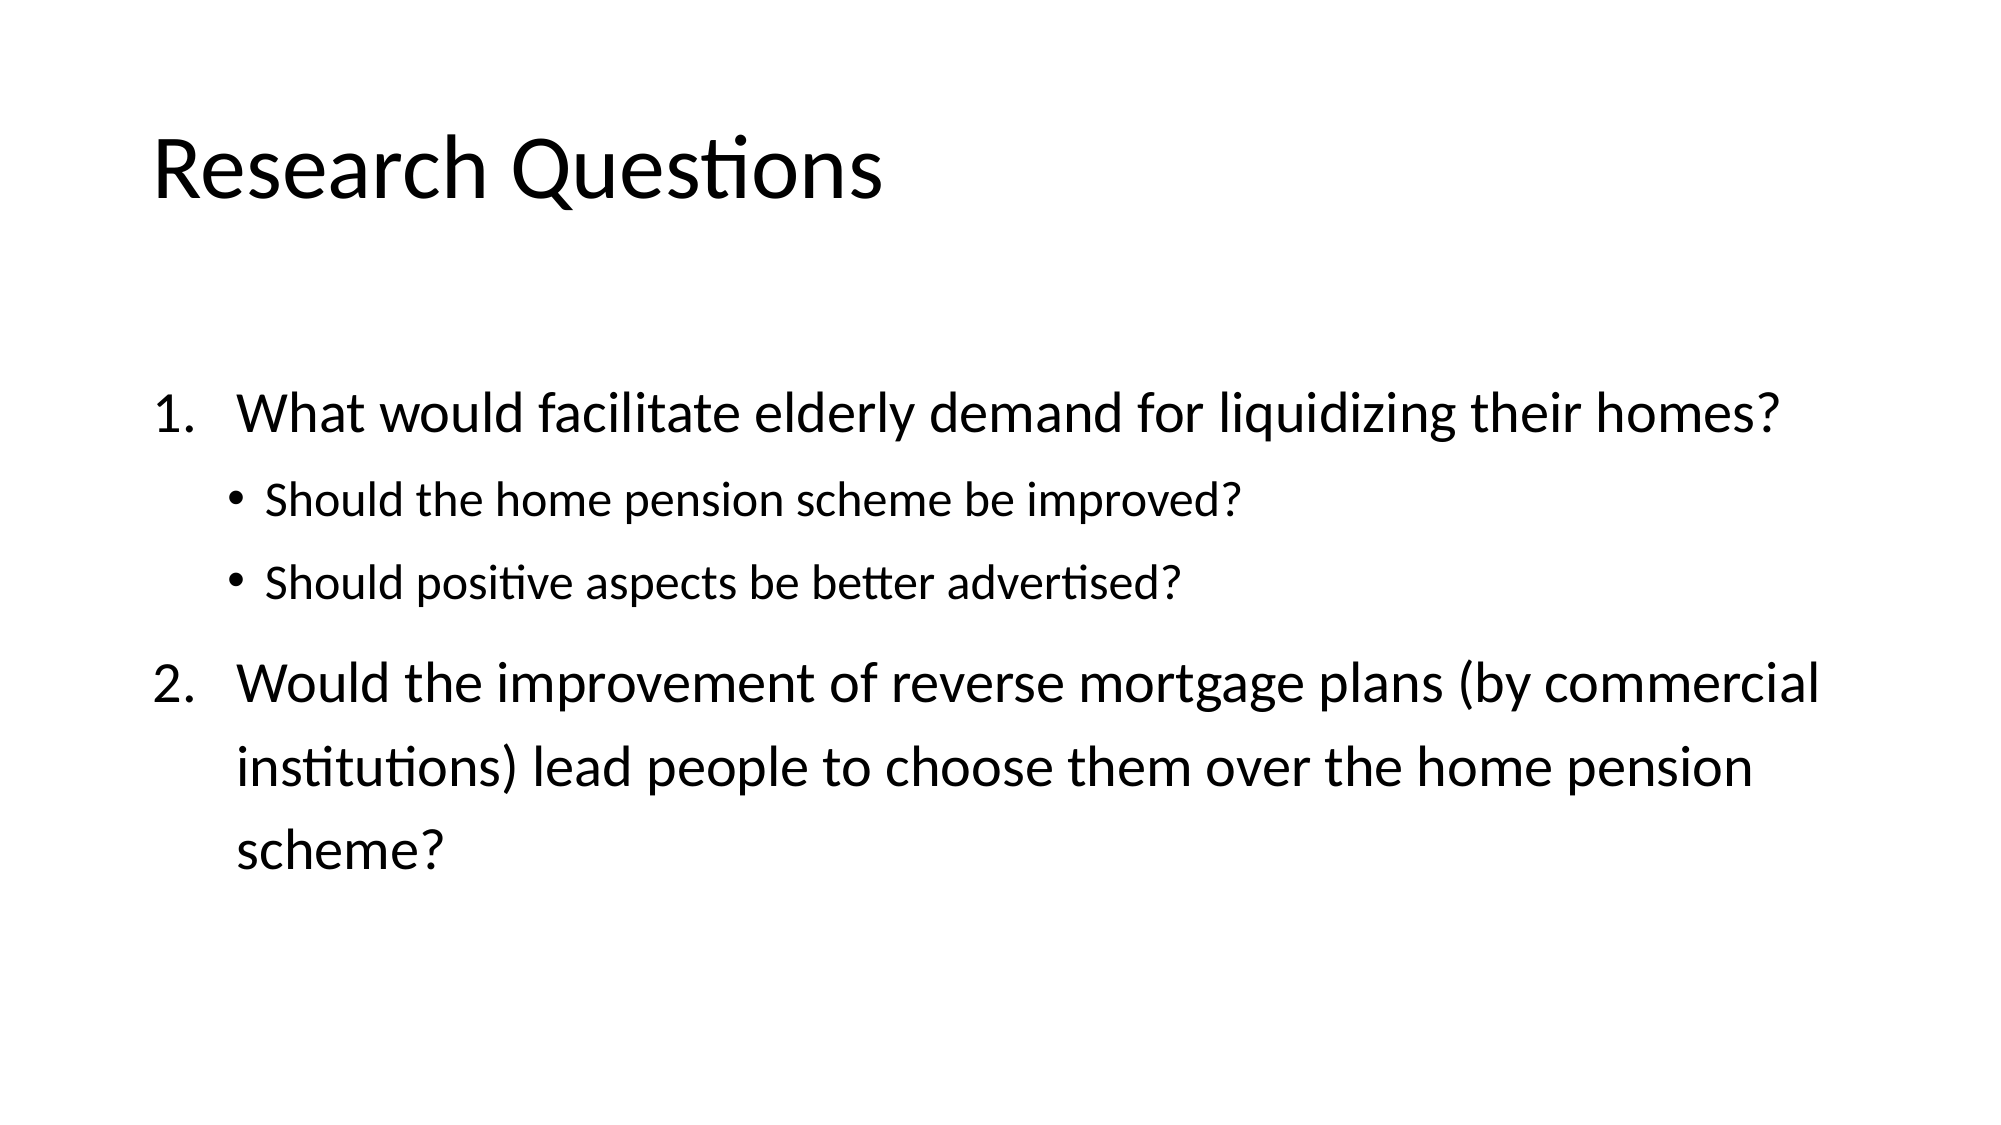

# Research Questions

What would facilitate elderly demand for liquidizing their homes?
Should the home pension scheme be improved?
Should positive aspects be better advertised?
Would the improvement of reverse mortgage plans (by commercial institutions) lead people to choose them over the home pension scheme?